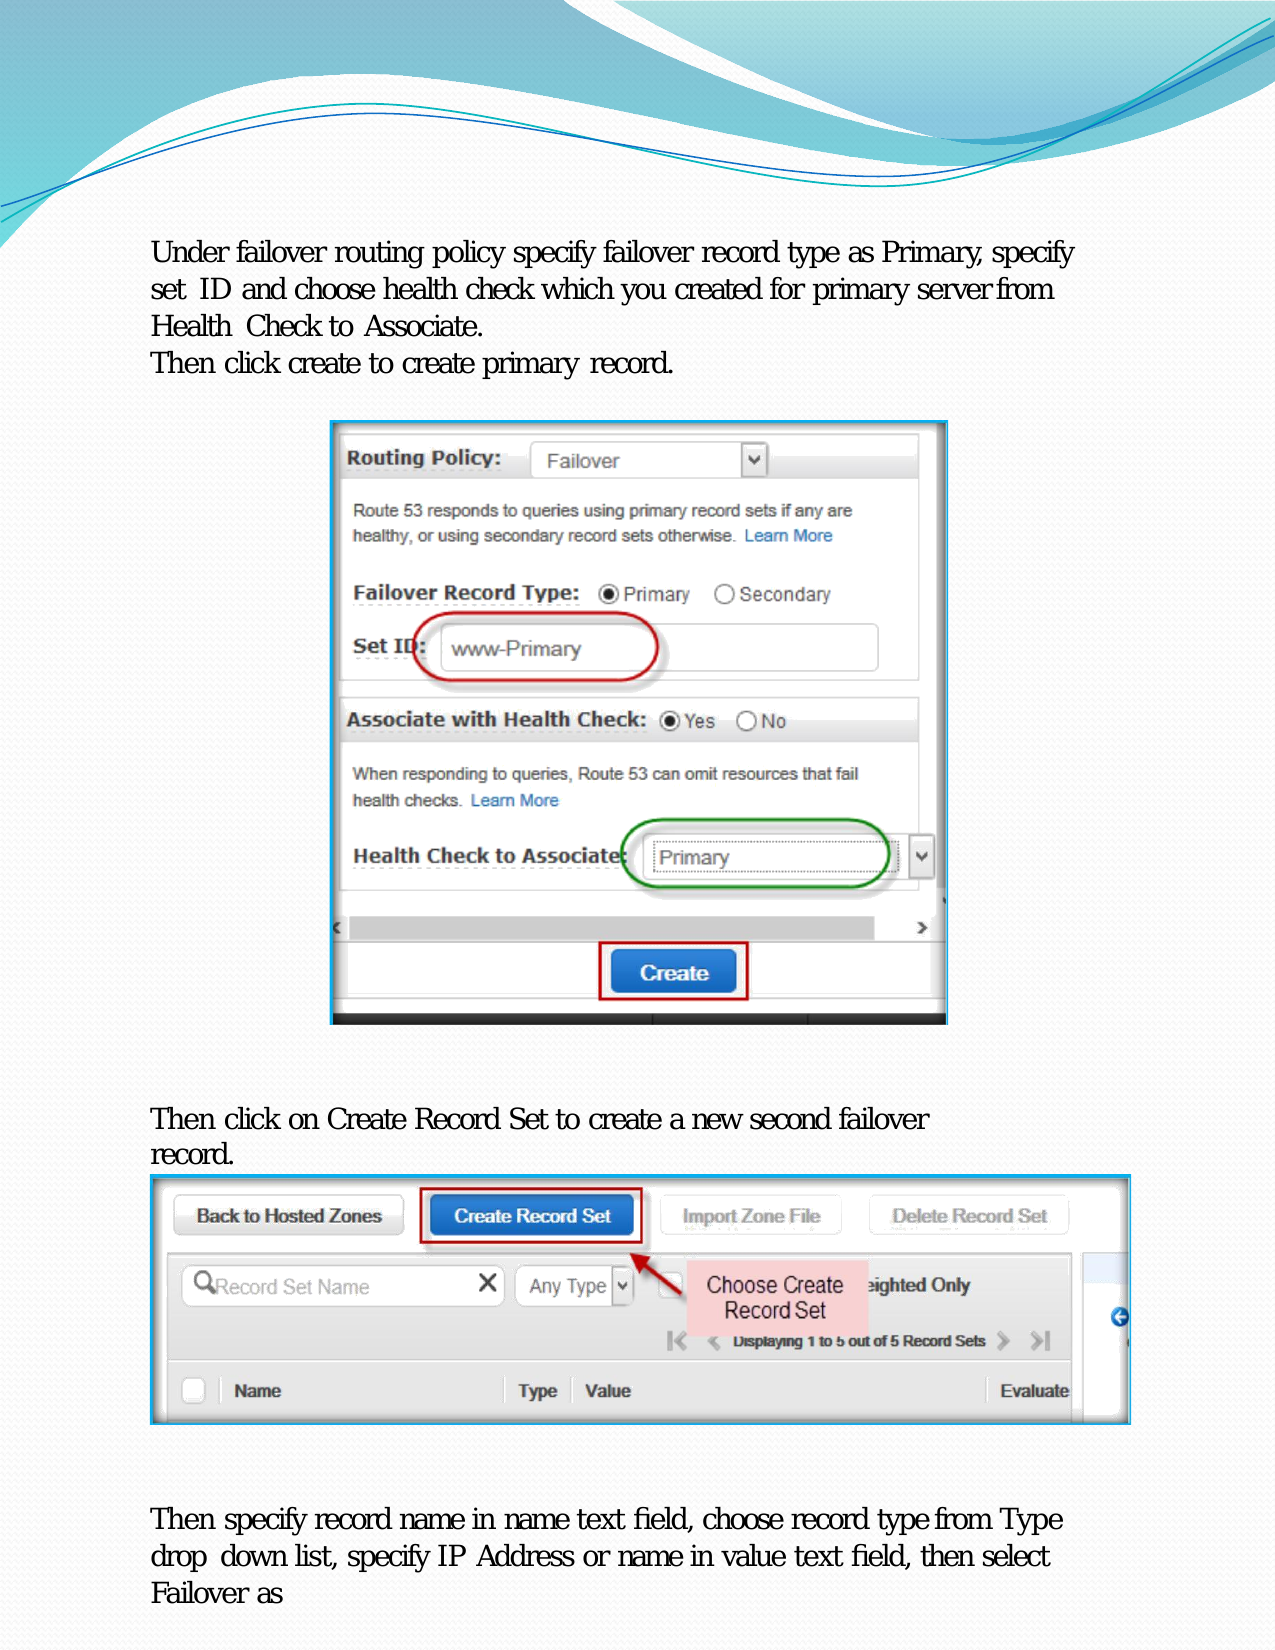

Under failover routing policy specify failover record type as Primary, specify set  ID and choose health check which you created for primary server from Health  Check to Associate.
Then click create to create primary record.

Then click on Create Record Set to create a new second failover record.

Then specify record name in name text field, choose record type from Type drop  down list, specify IP Address or name in value text field, then select Failover as